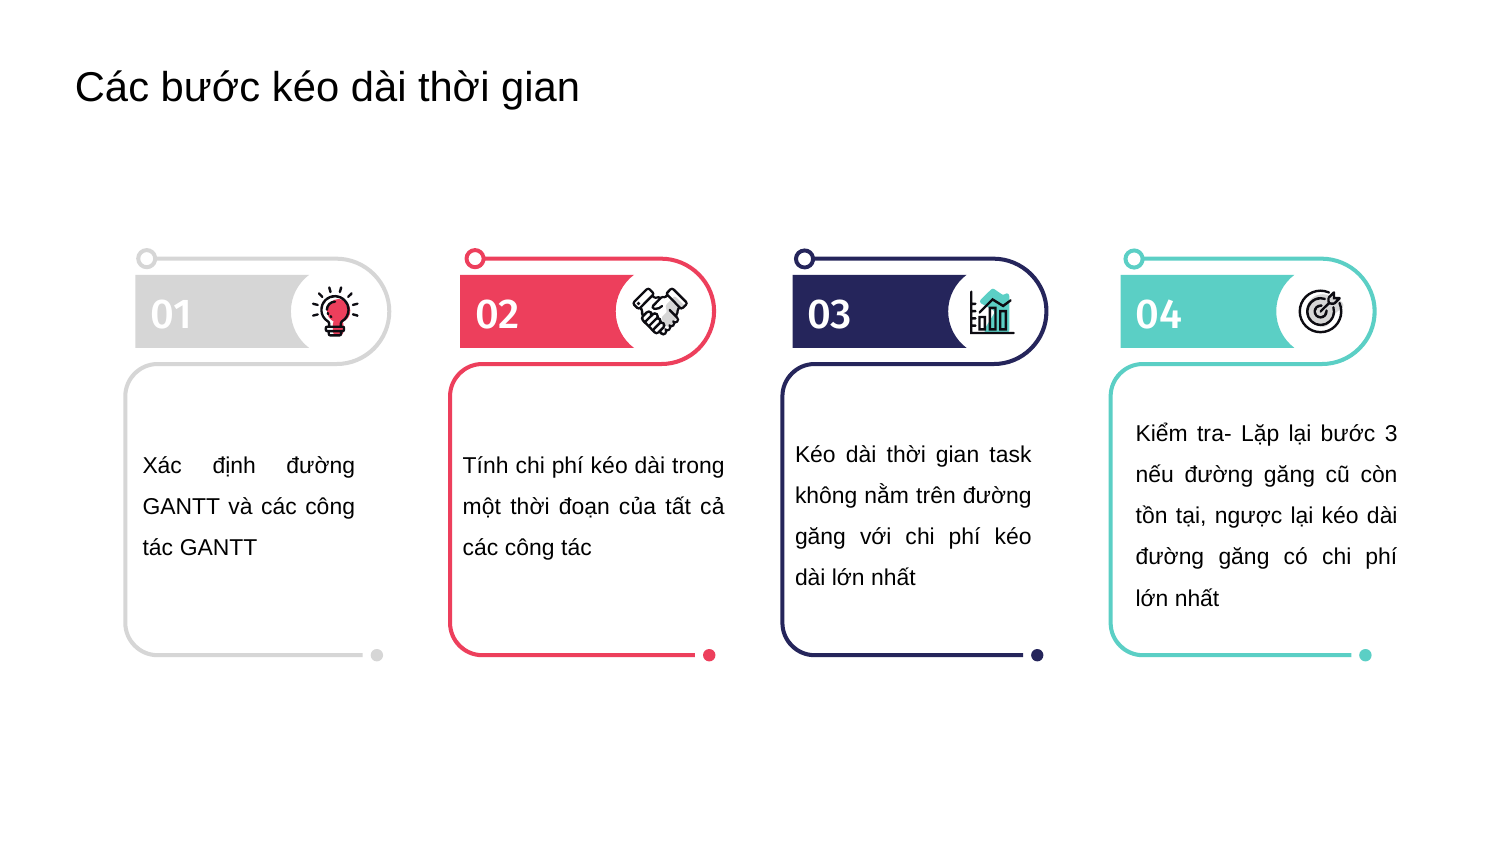

Các bước kéo dài thời gian

01
02
03
04

Xác định đường GANTT và các công tác GANTT
Tính chi phí kéo dài trong một thời đoạn của tất cả các công tác
Kéo dài thời gian task không nằm trên đường găng với chi phí kéo dài lớn nhất
Kiểm tra- Lặp lại bước 3 nếu đường găng cũ còn tồn tại, ngược lại kéo dài đường găng có chi phí lớn nhất